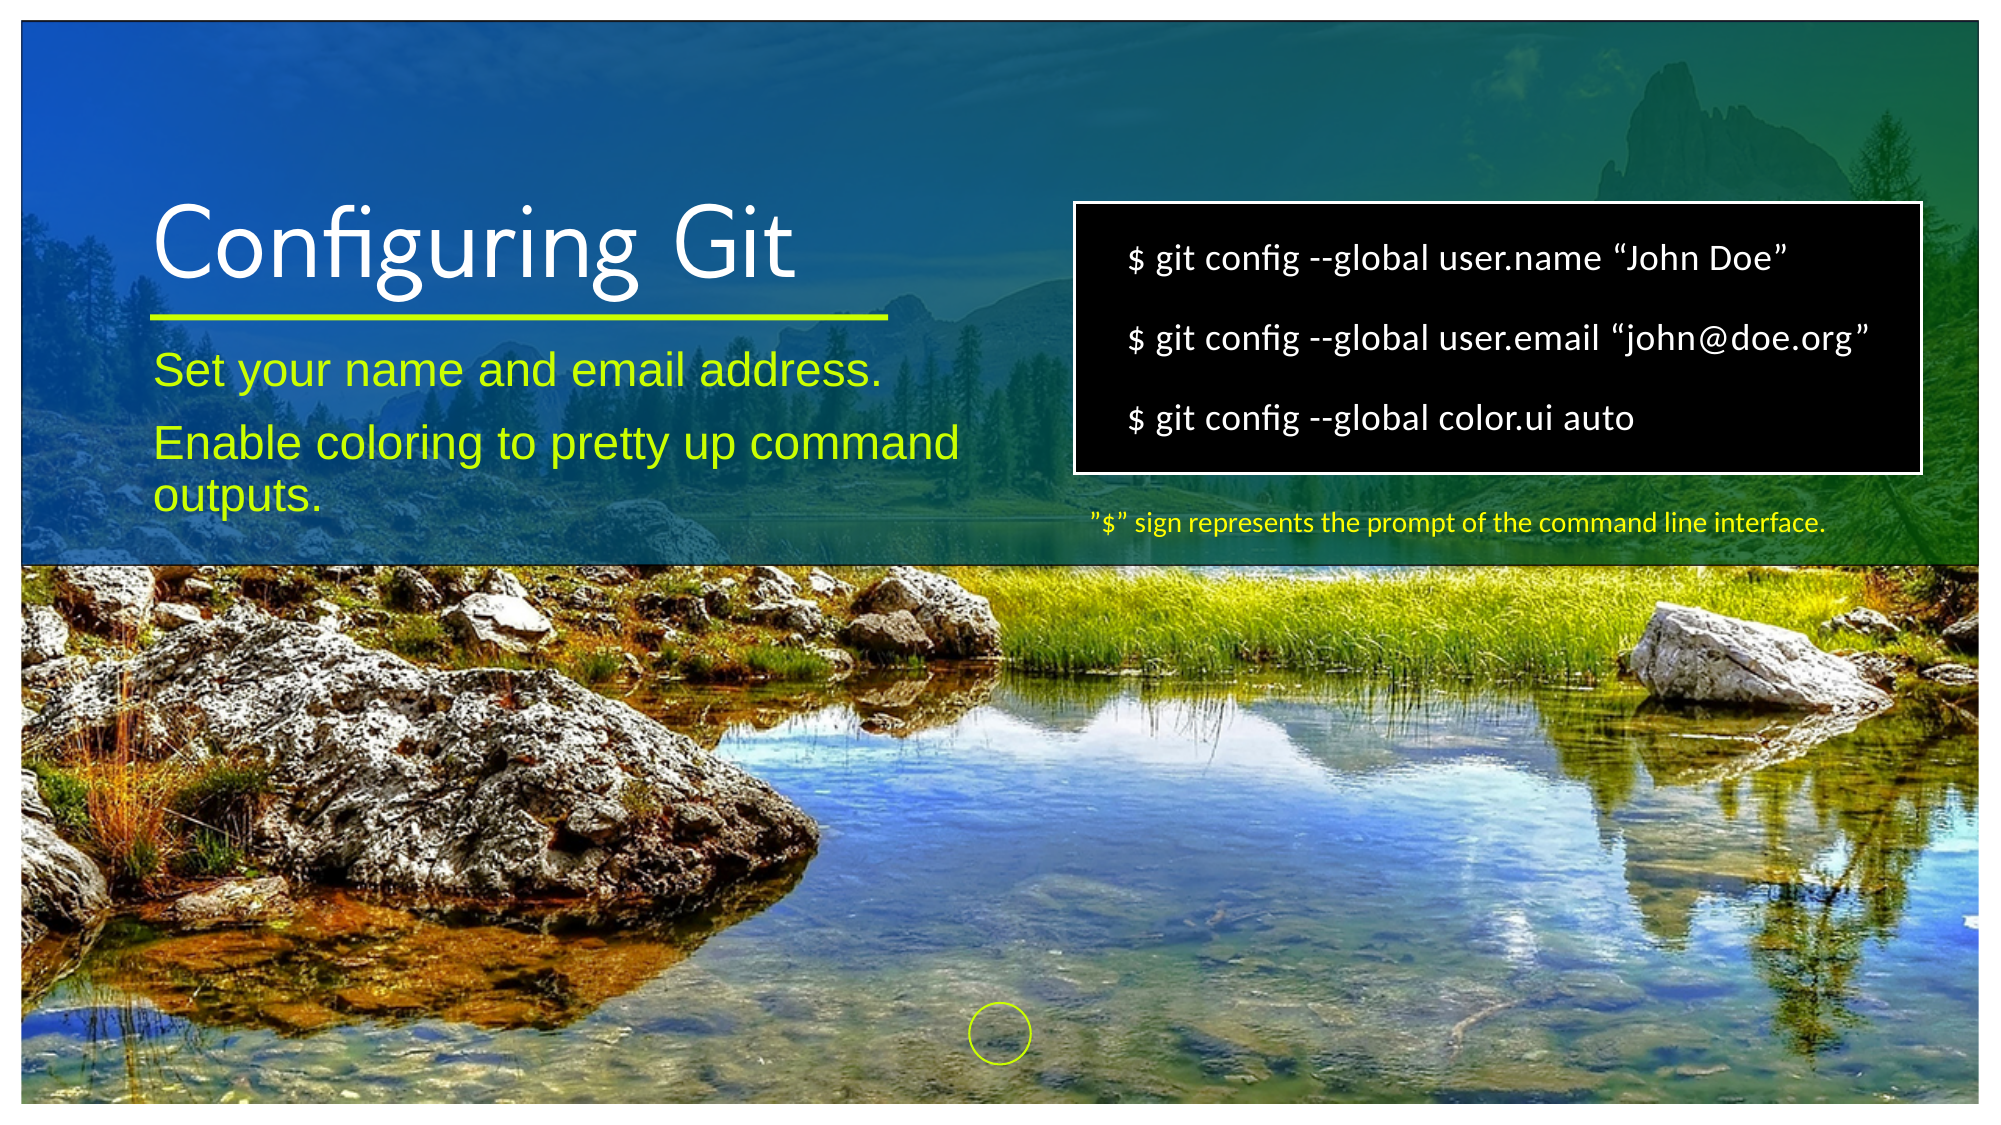

# Configuring Git
$ git config --global user.name “John Doe”
$ git config --global user.email “john@doe.org”
$ git config --global color.ui auto
Set your name and email address.
Enable coloring to pretty up command outputs.

”$” sign represents the prompt of the command line interface.